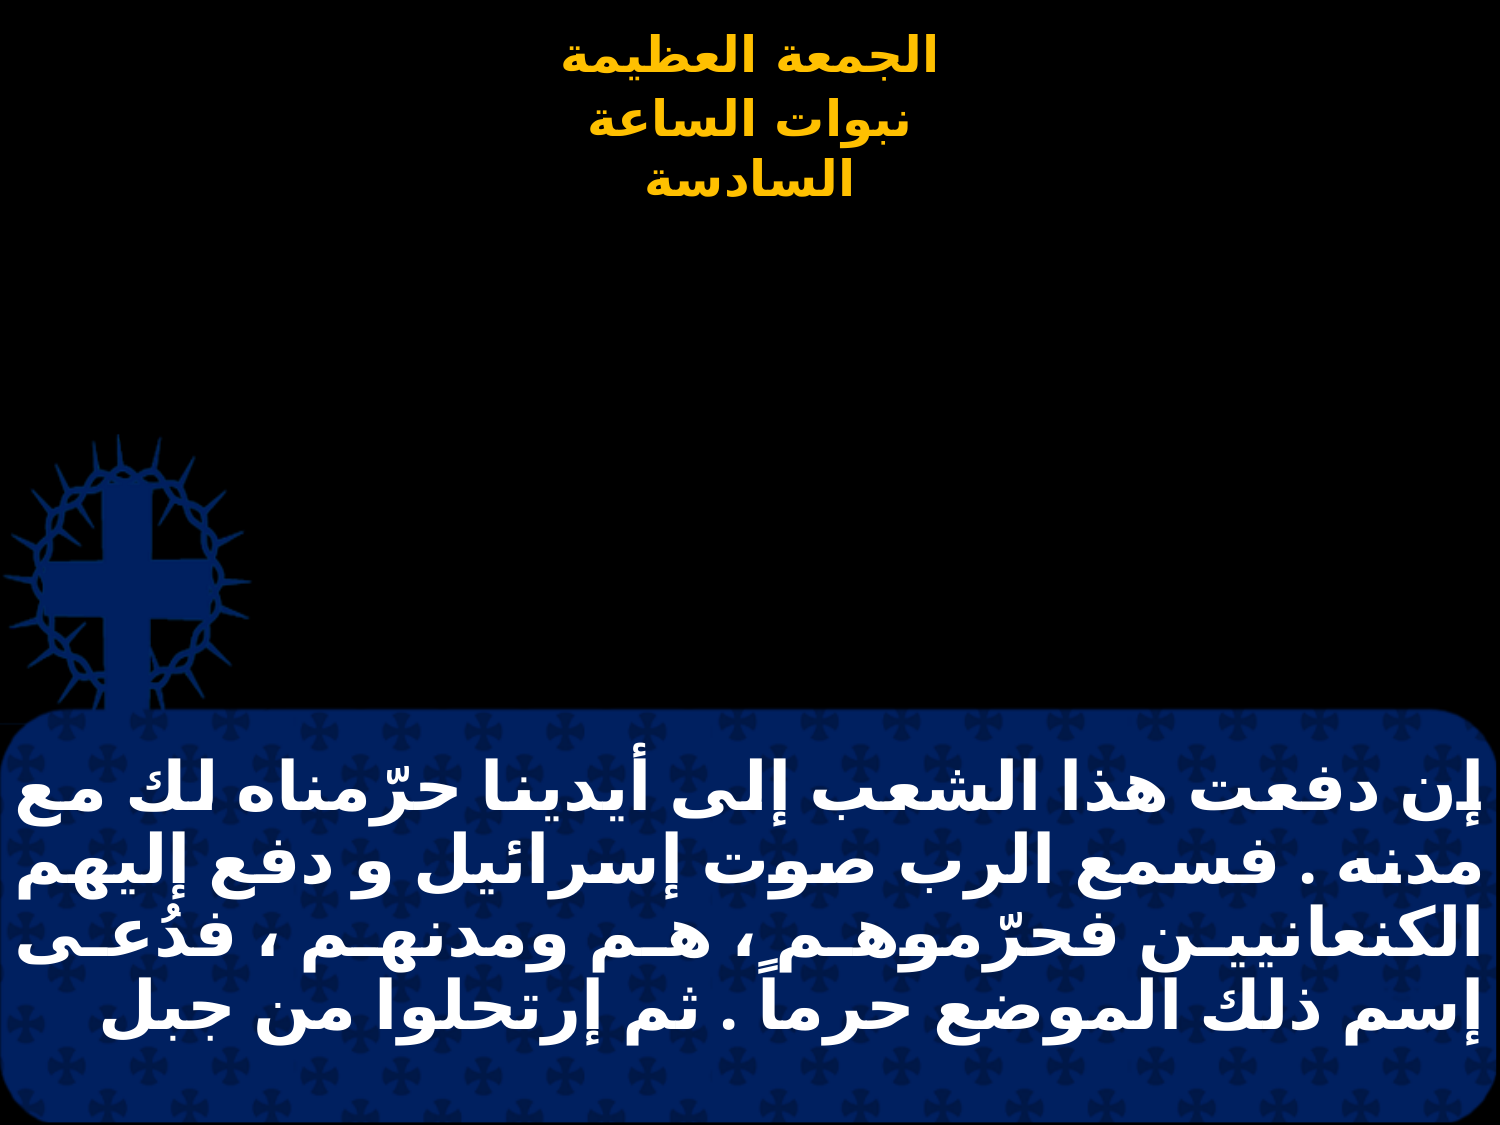

# إن دفعت هذا الشعب إلى أيدينا حرّمناه لك مع مدنه . فسمع الرب صوت إسرائيل و دفع إليهم الكنعانيين فحرّموهم ، هم ومدنهم ، فدُعى إسم ذلك الموضع حرماً . ثم إرتحلوا من جبل